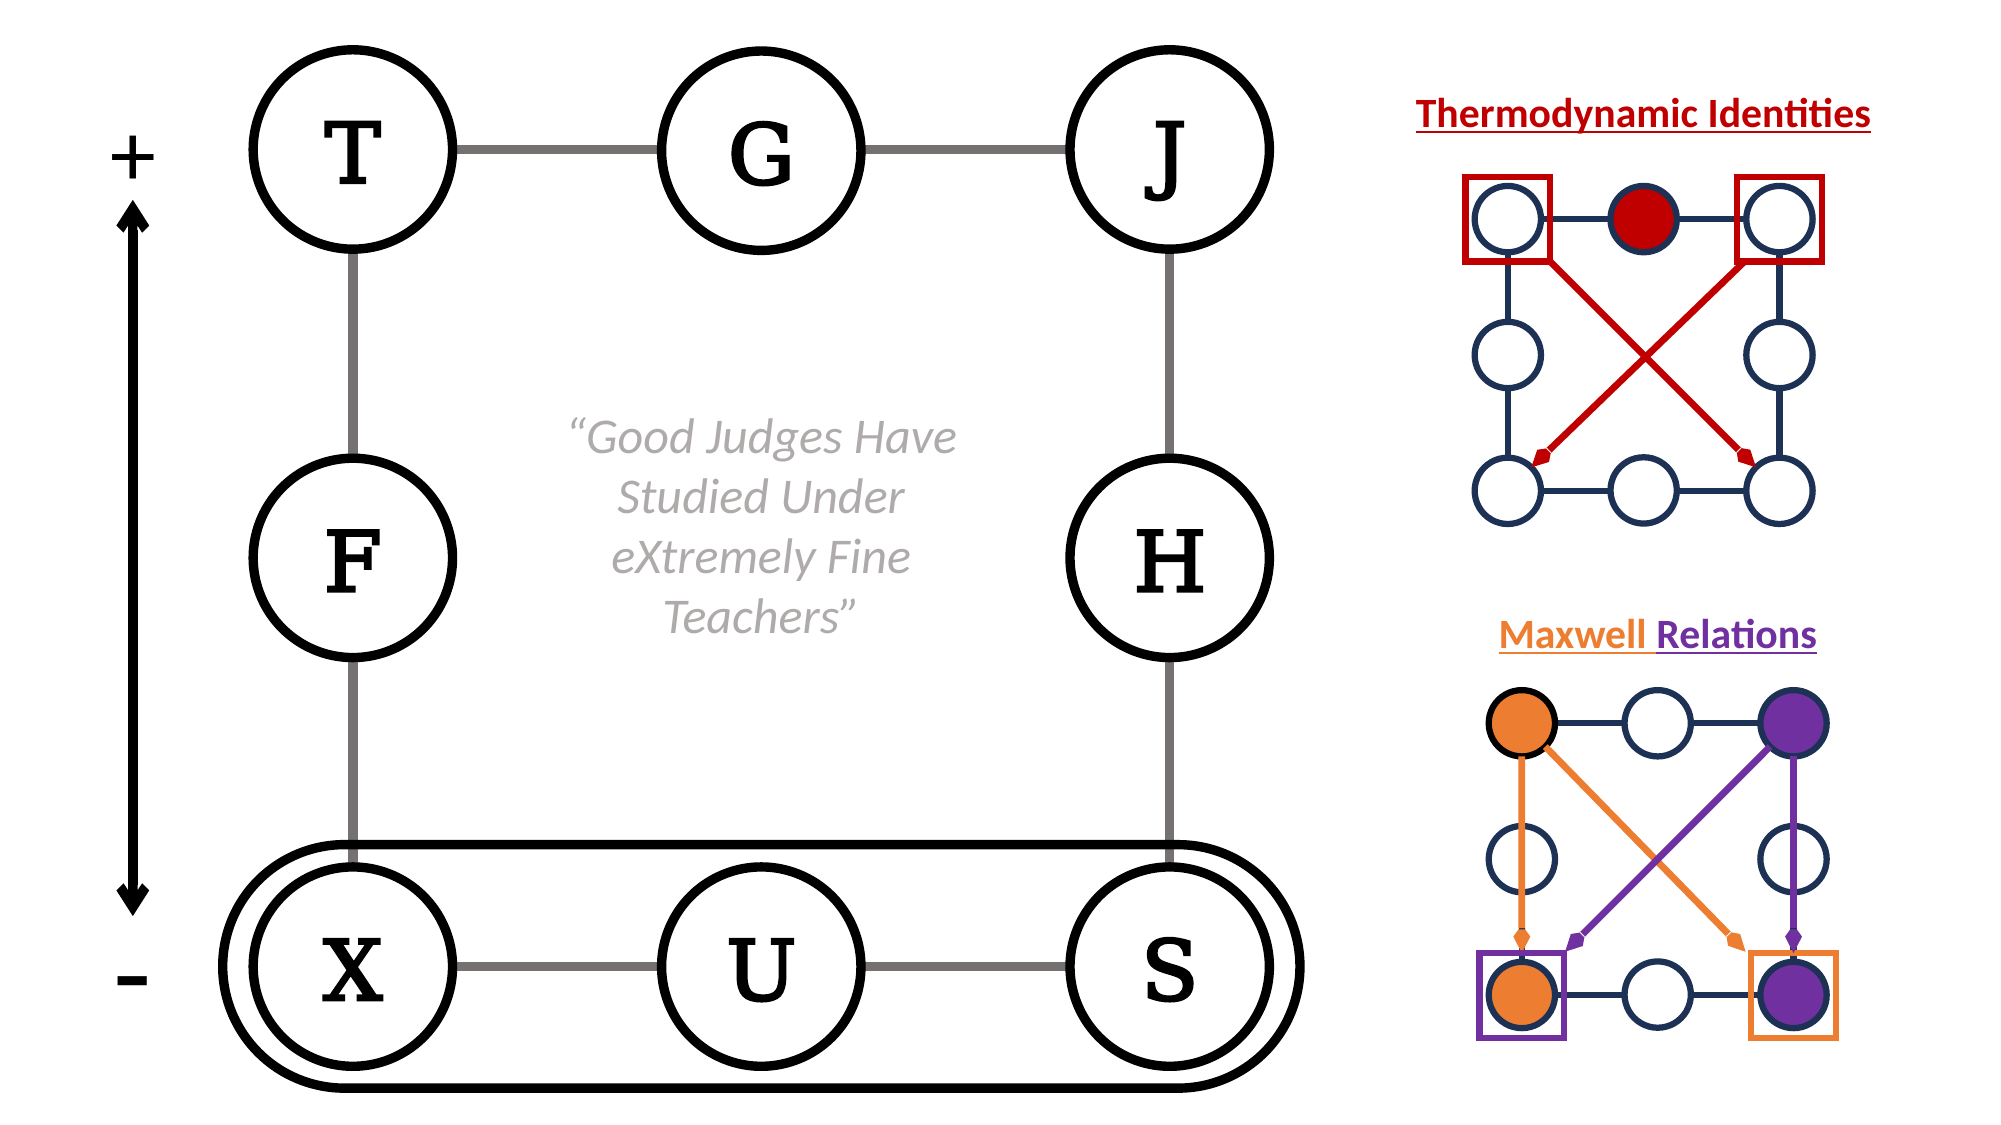

T
J
G
+
-

F
H

X
U
S
Thermodynamic Identities

Maxwell Relations

“Good Judges Have Studied Under eXtremely Fine Teachers”